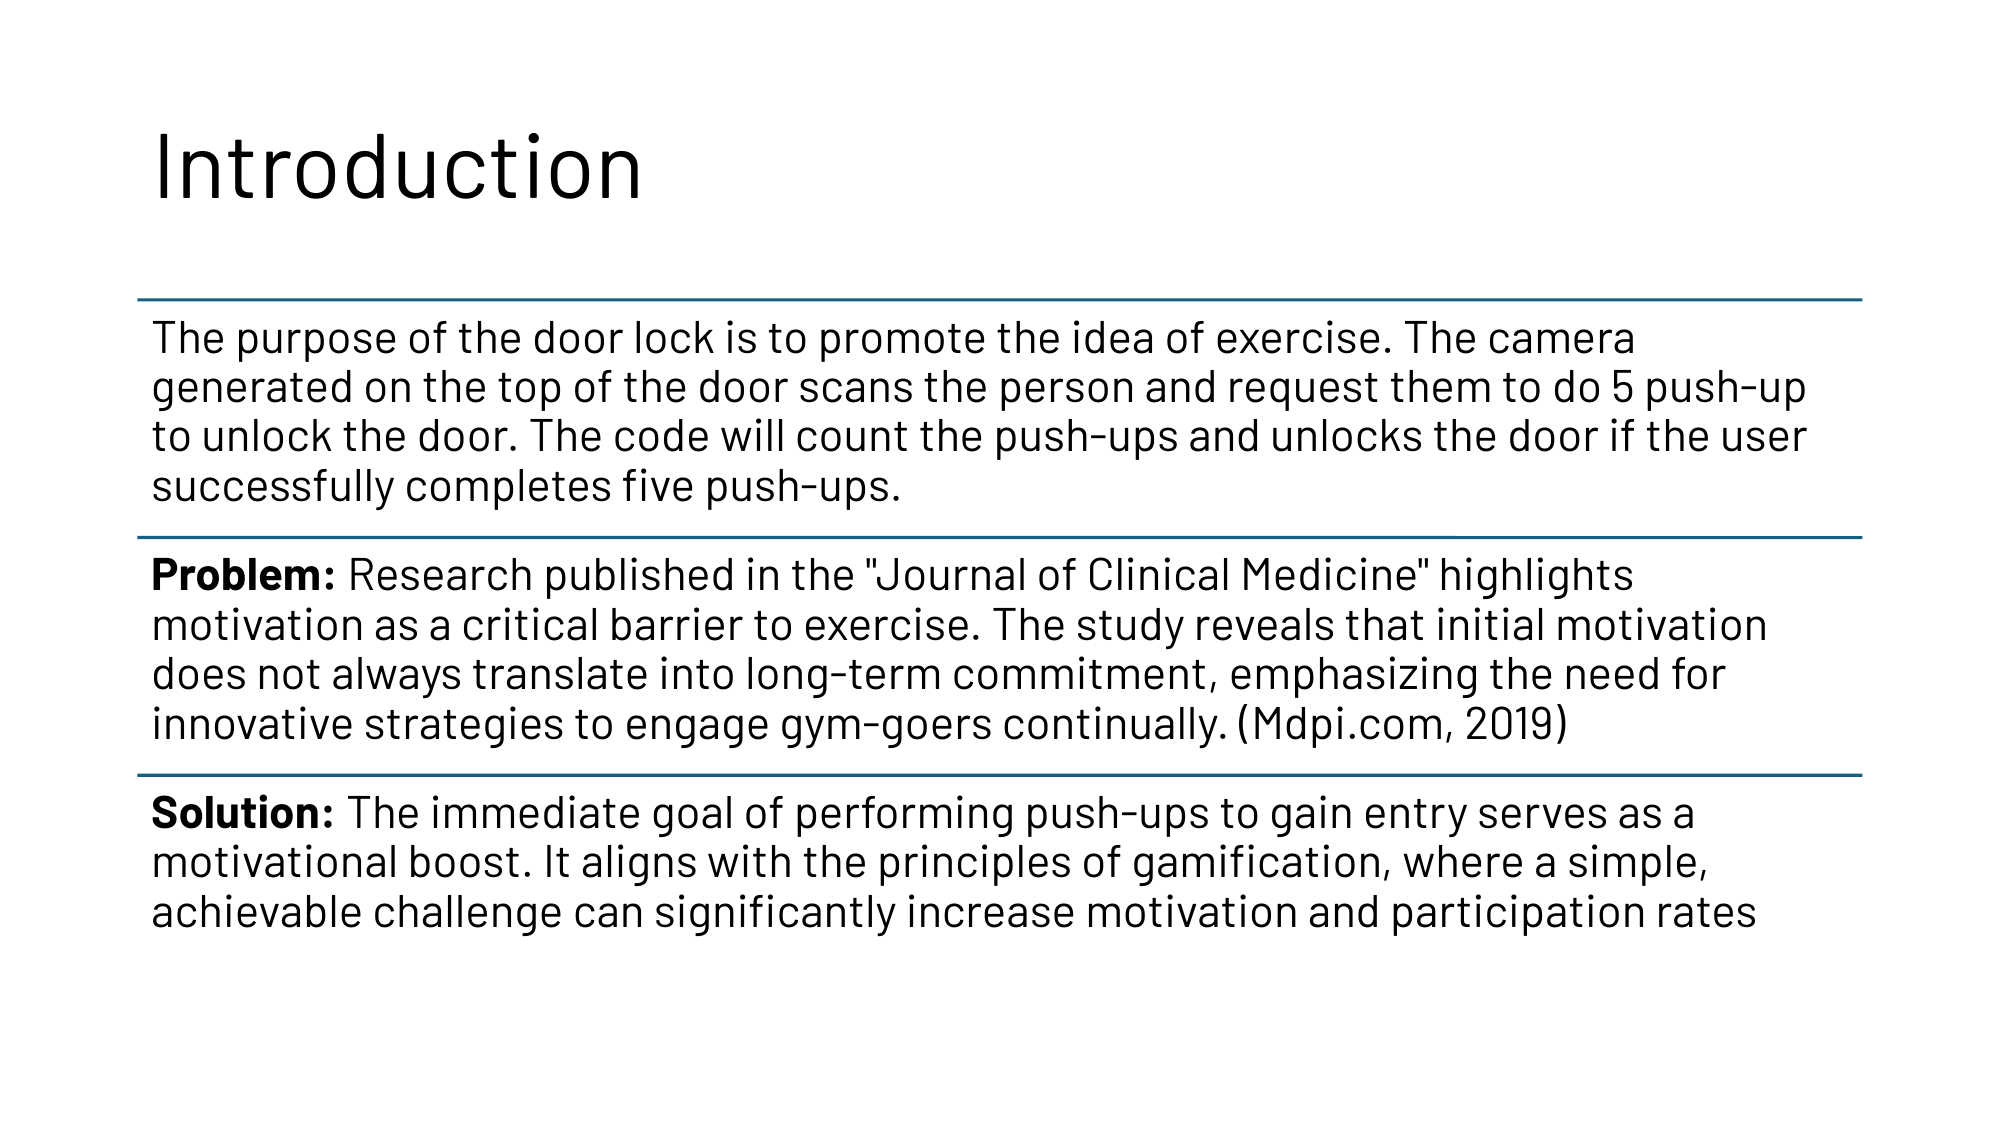

# Introduction
The purpose of the door lock is to promote the idea of exercise. The camera generated on the top of the door scans the person and request them to do 5 push-up to unlock the door. The code will count the push-ups and unlocks the door if the user successfully completes five push-ups.
Problem: Research published in the "Journal of Clinical Medicine" highlights motivation as a critical barrier to exercise. The study reveals that initial motivation does not always translate into long-term commitment, emphasizing the need for innovative strategies to engage gym-goers continually. (Mdpi.com, 2019)
Solution: The immediate goal of performing push-ups to gain entry serves as a motivational boost. It aligns with the principles of gamification, where a simple, achievable challenge can significantly increase motivation and participation rates